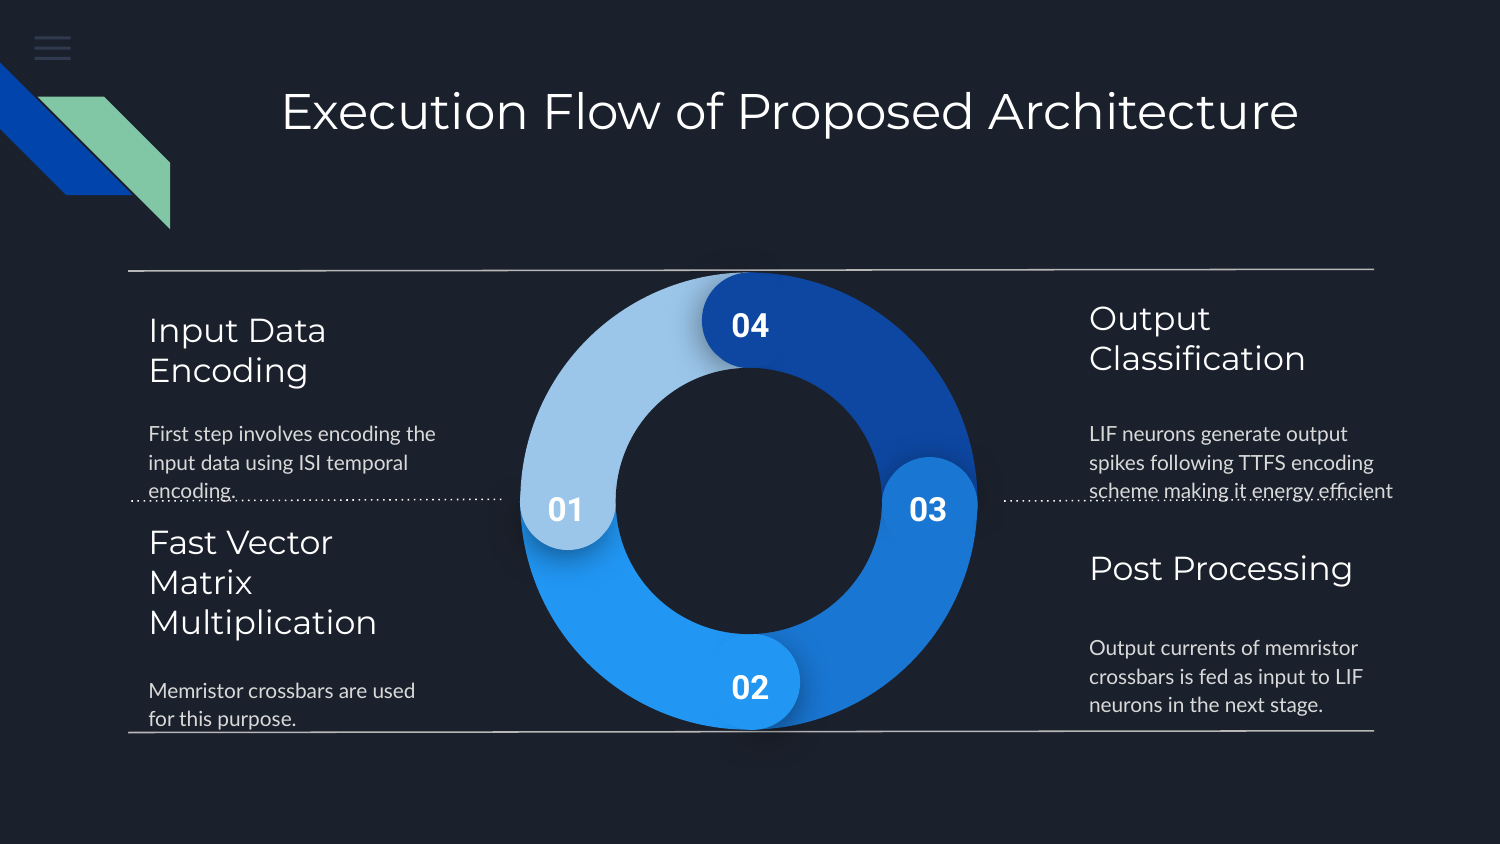

# Execution Flow of Proposed Architecture

04
Output Classification
Input Data Encoding

First step involves encoding the input data using ISI temporal encoding.
LIF neurons generate output spikes following TTFS encoding scheme making it energy efficient

01
03
Post Processing
Fast Vector Matrix Multiplication
Output currents of memristor crossbars is fed as input to LIF neurons in the next stage.

Memristor crossbars are used for this purpose.
02